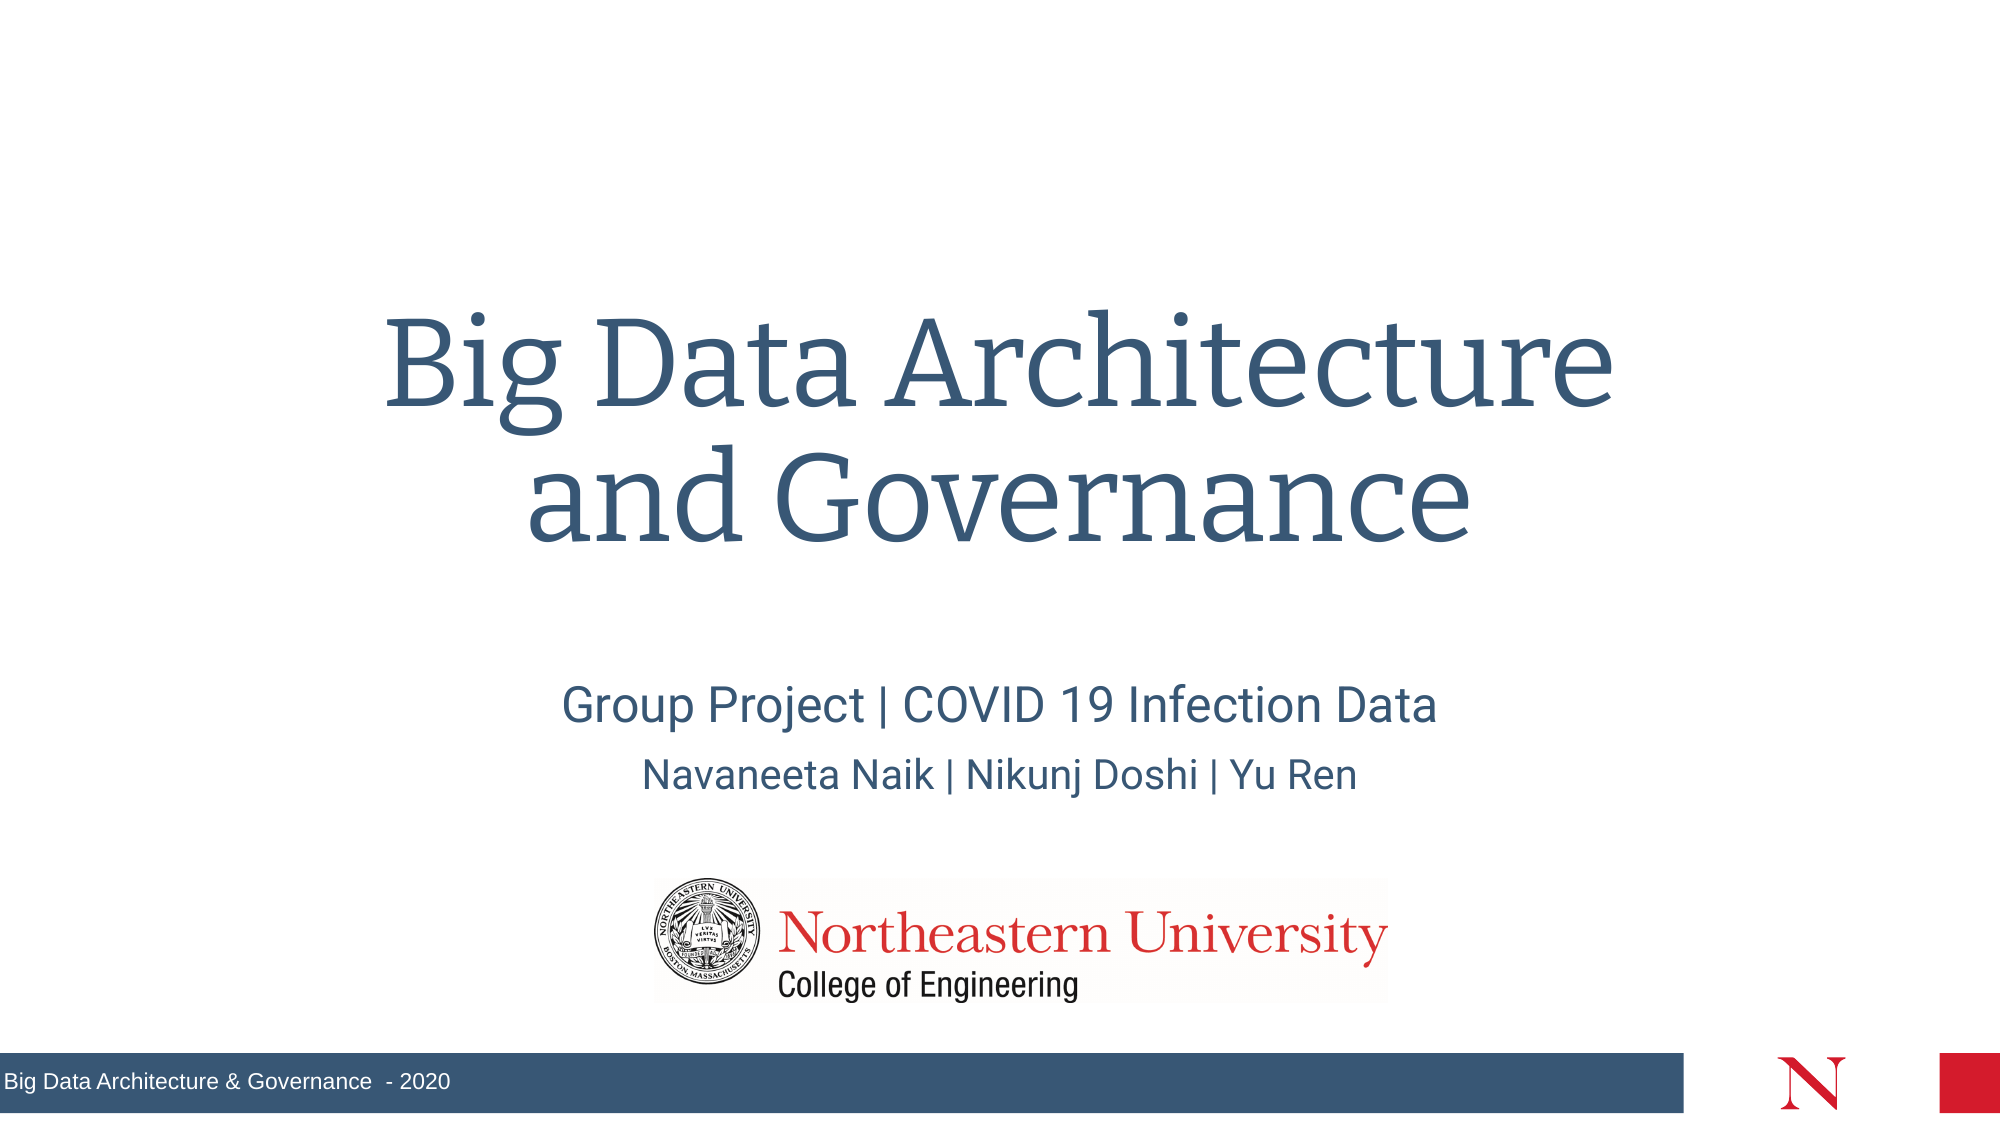

# Big Data Architecture and Governance

Group Project | COVID 19 Infection Data
Navaneeta Naik | Nikunj Doshi | Yu Ren